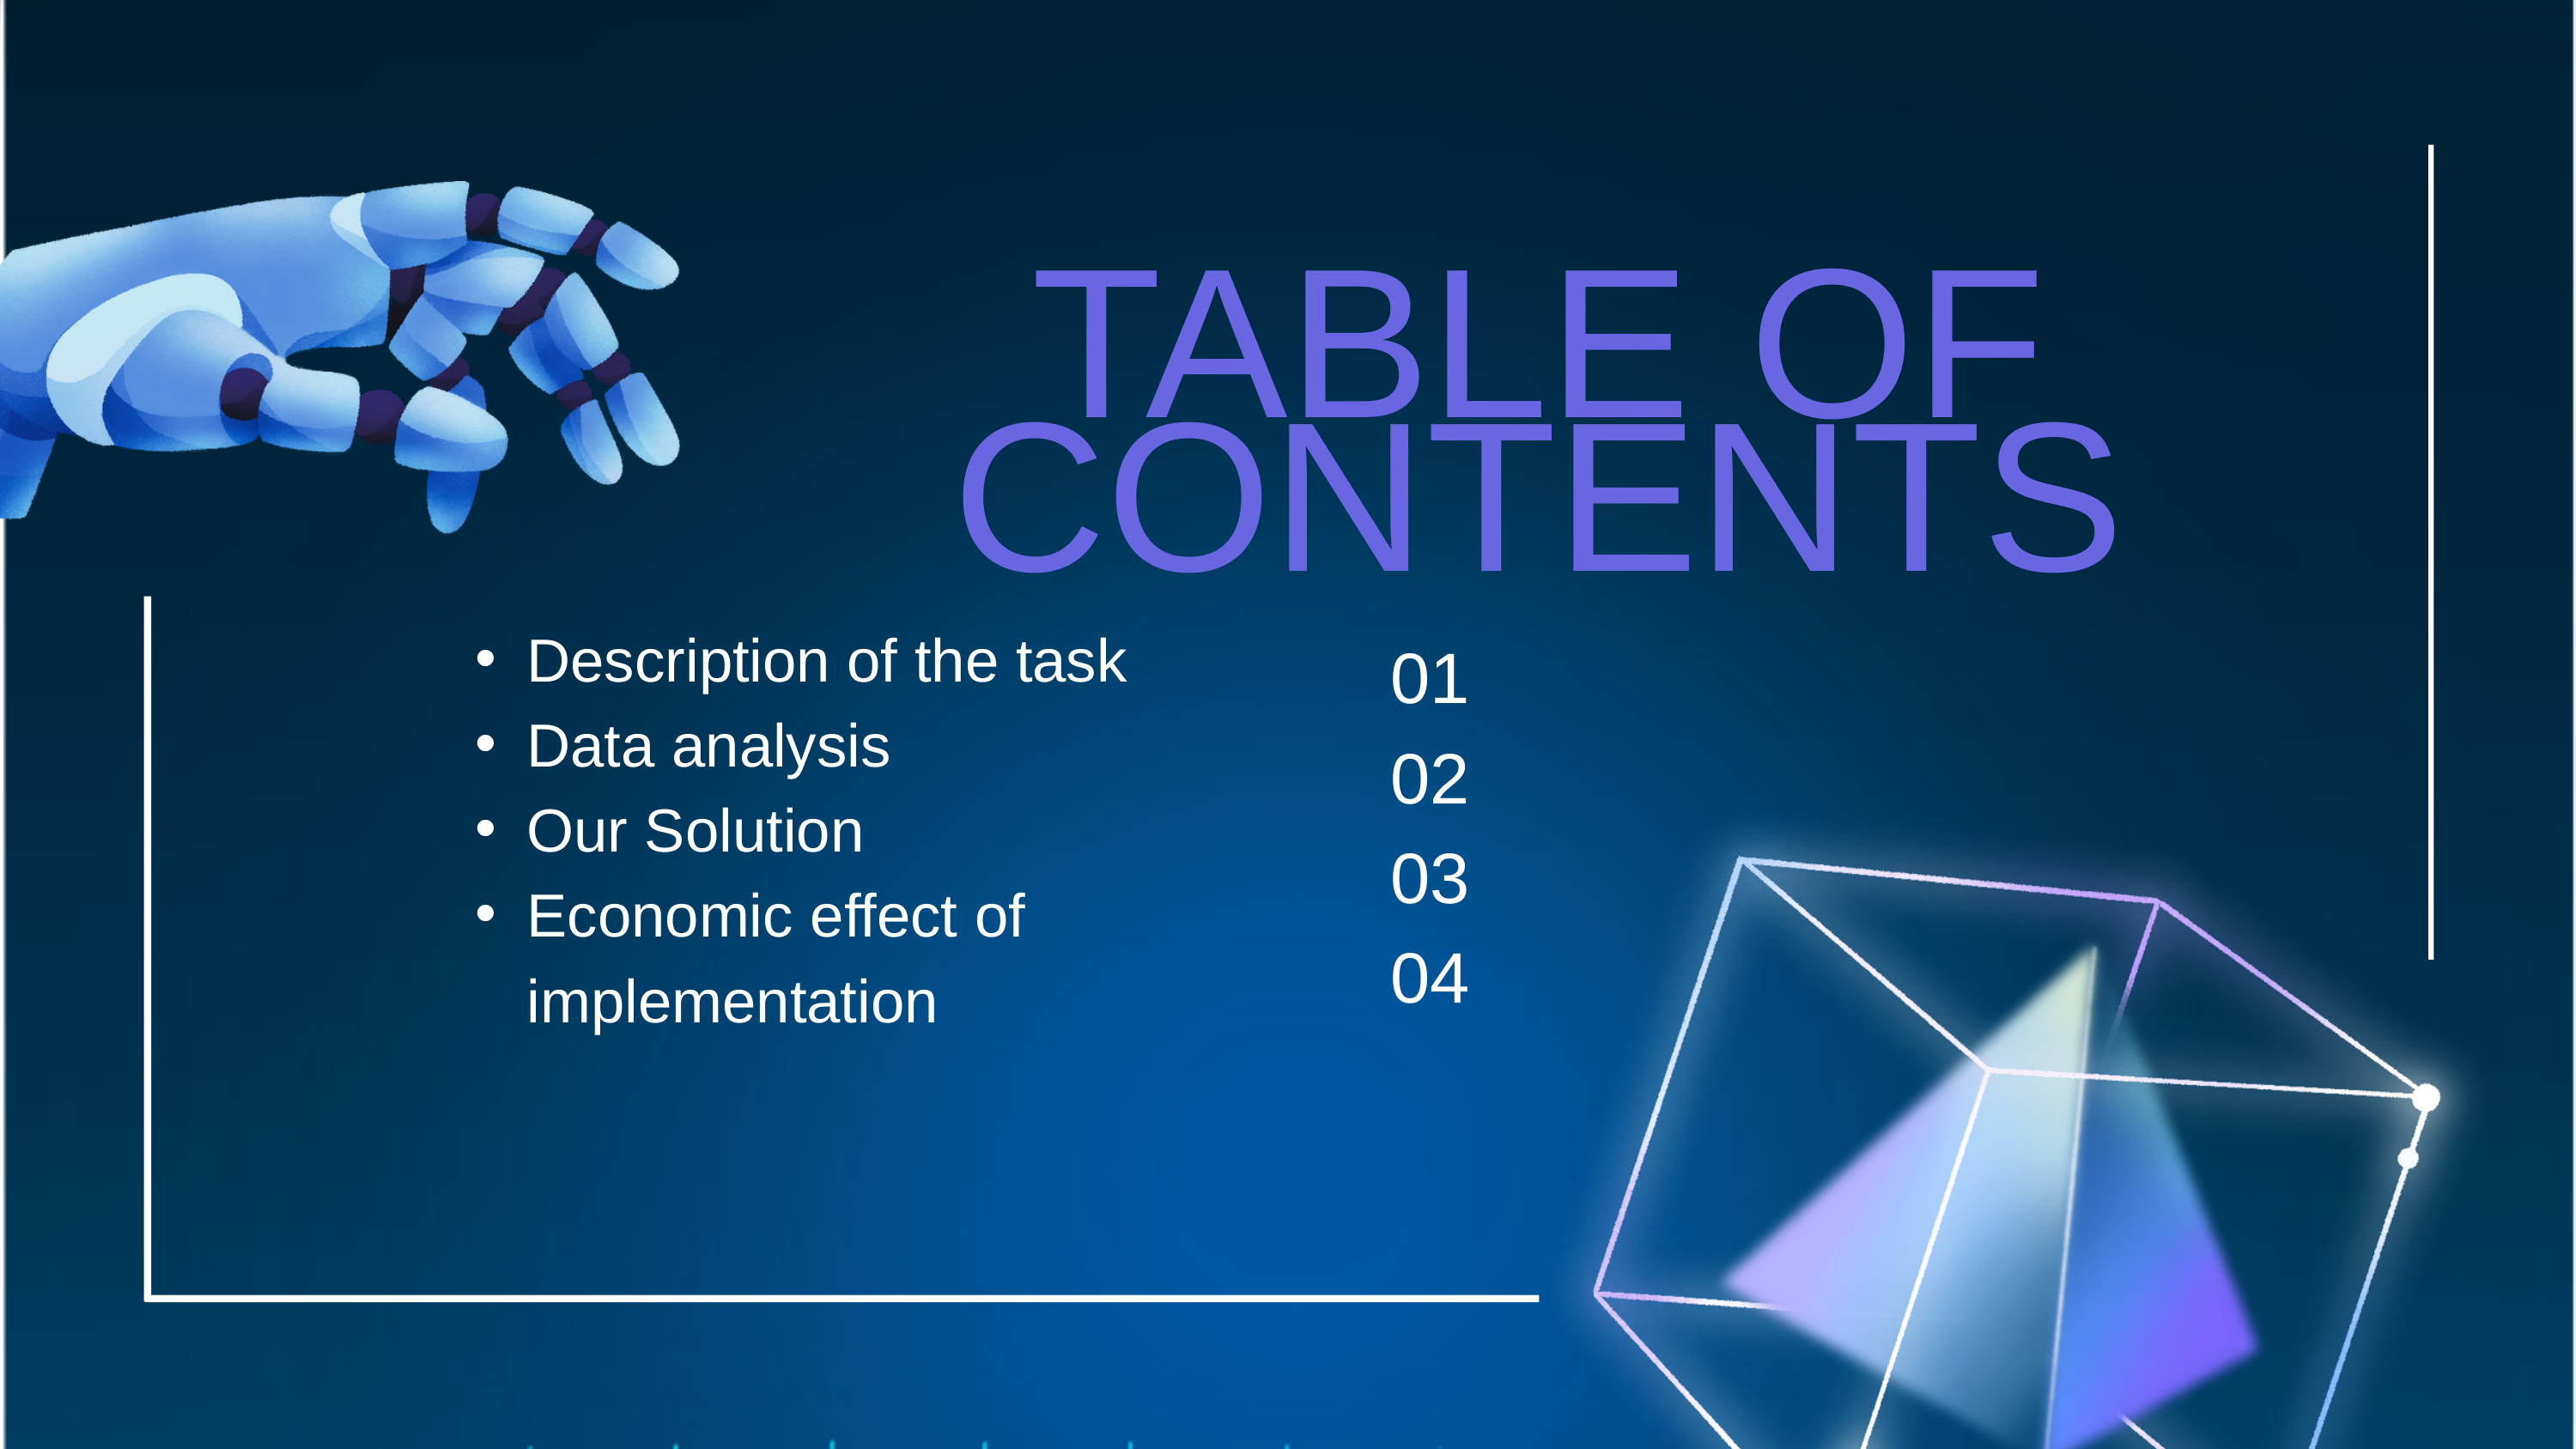

TABLE OF CONTENTS

Description of the task
Data analysis
Our Solution
Economic effect of implementation
01
02
03
04